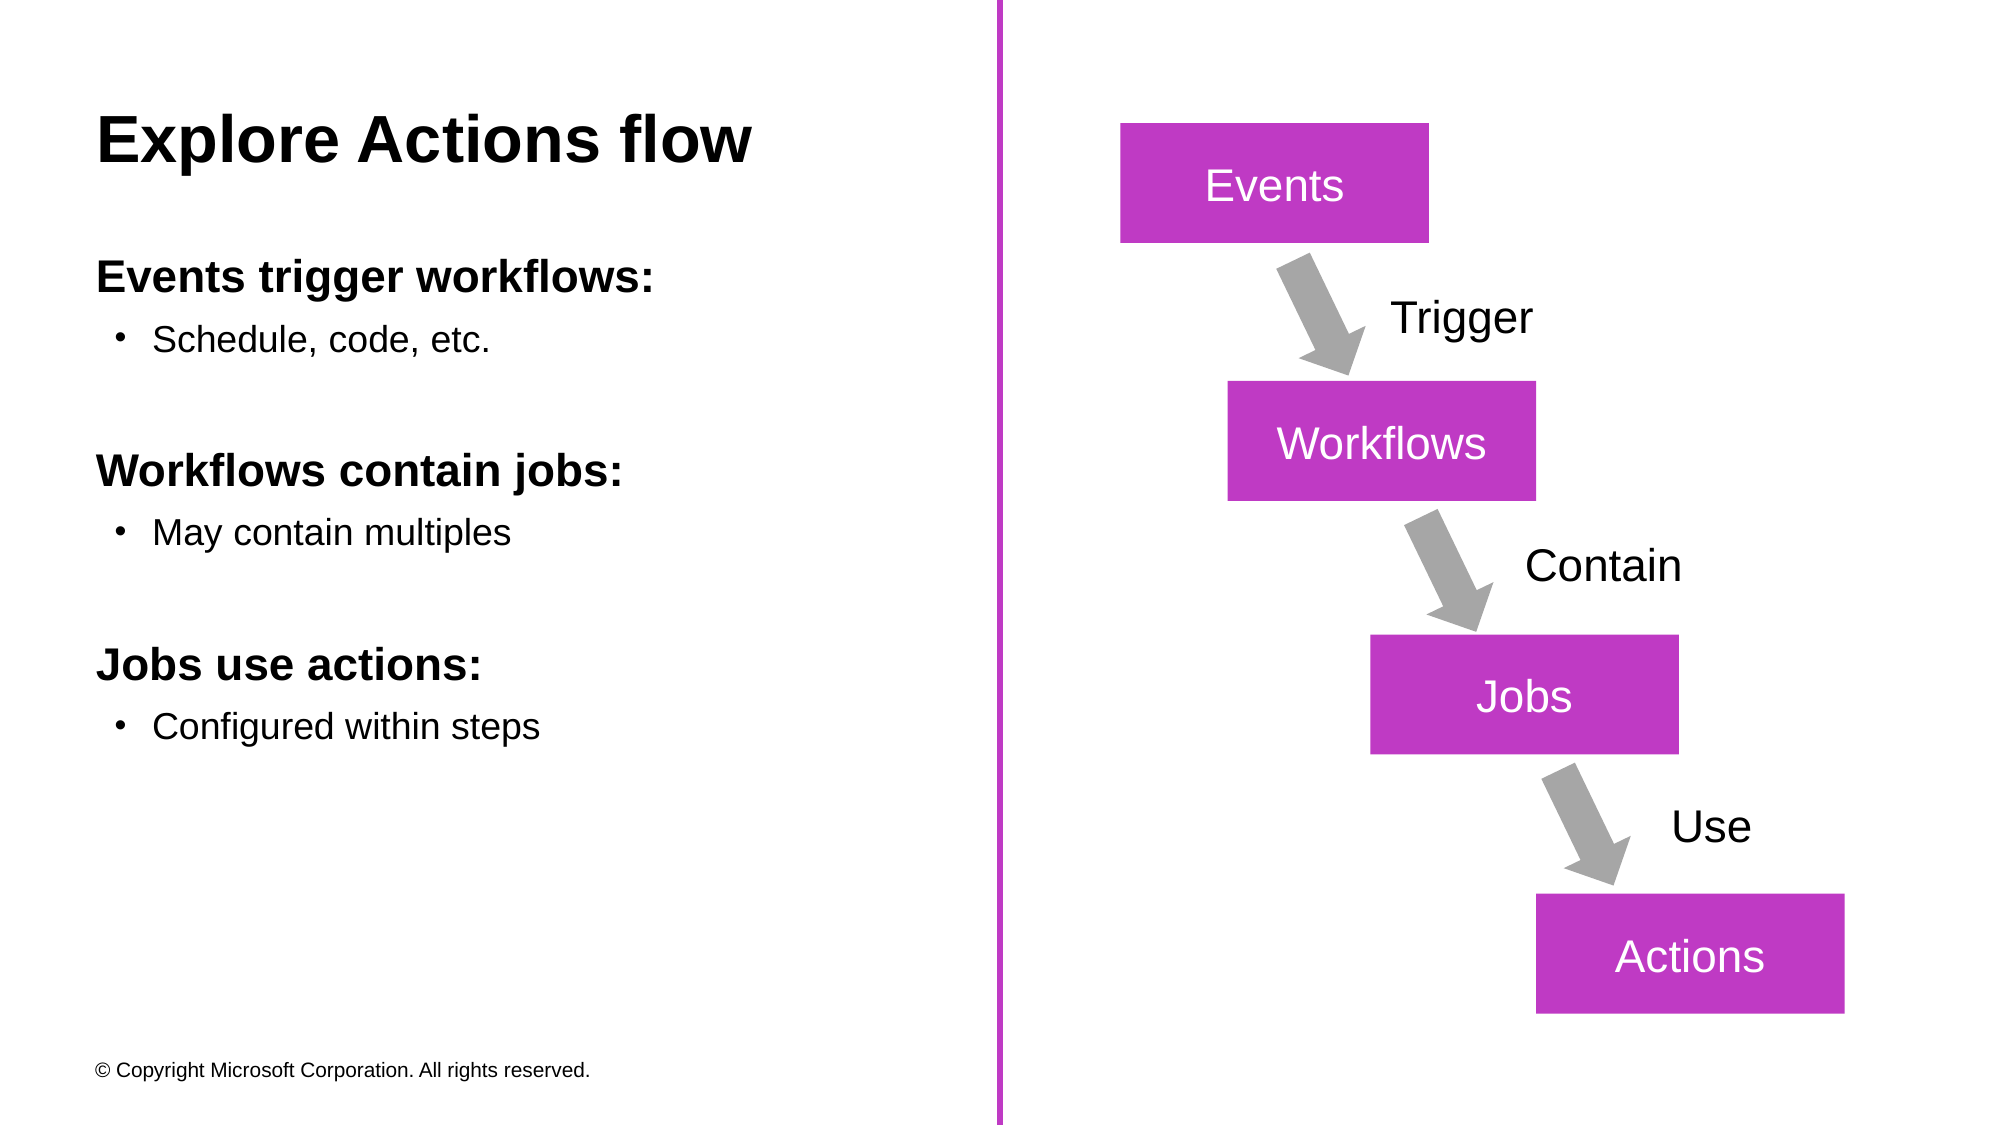

# Explore Actions flow
Events
Events trigger workflows:
Schedule, code, etc.

Trigger
Workflows
Workflows contain jobs:
May contain multiples
Contain

Jobs use actions:
Configured within steps
Jobs

Use
Actions